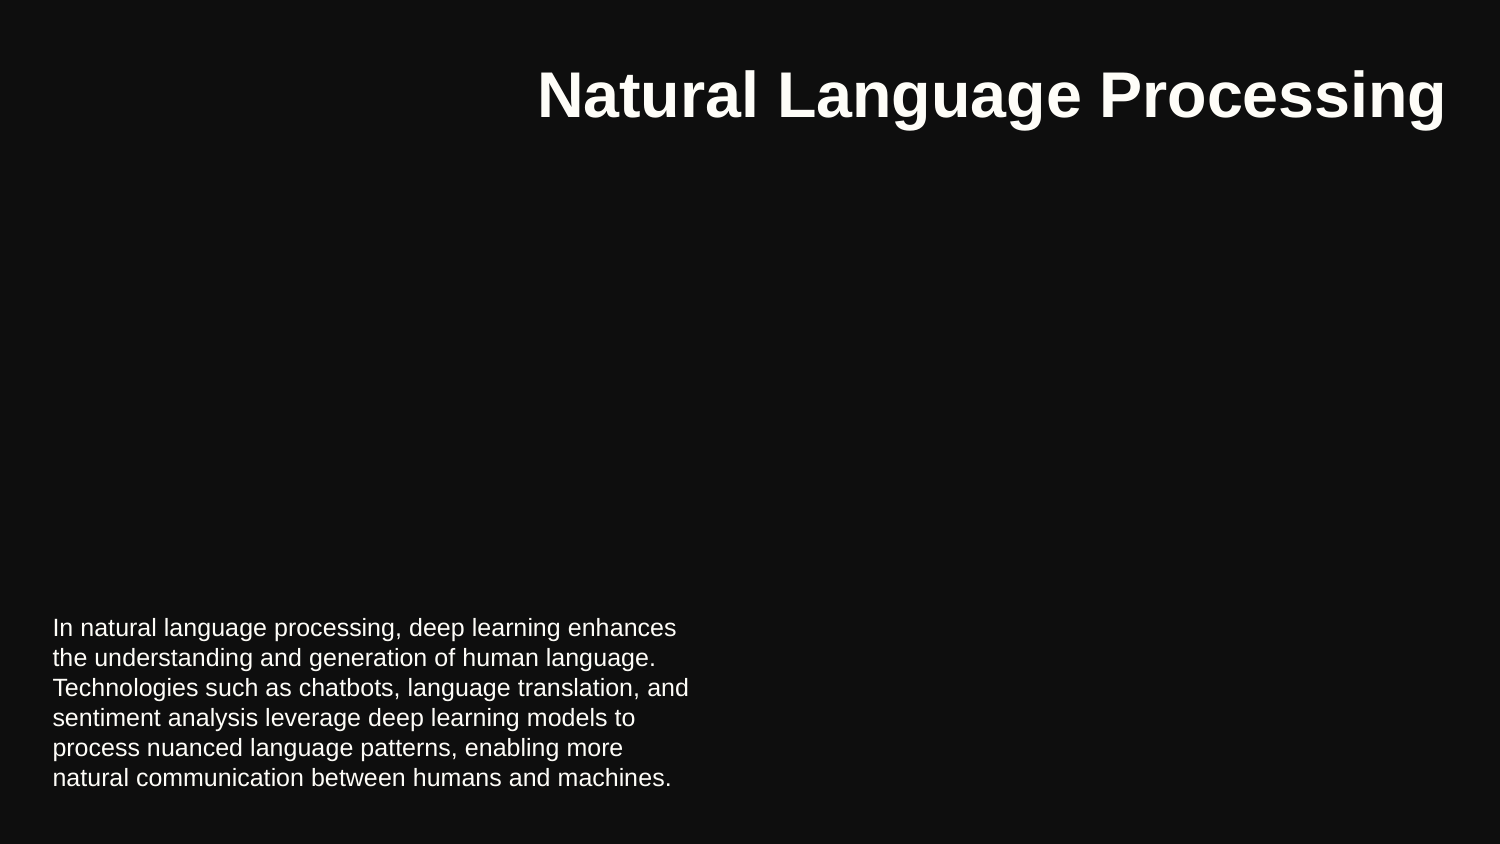

# Natural Language Processing
In natural language processing, deep learning enhances the understanding and generation of human language. Technologies such as chatbots, language translation, and sentiment analysis leverage deep learning models to process nuanced language patterns, enabling more natural communication between humans and machines.